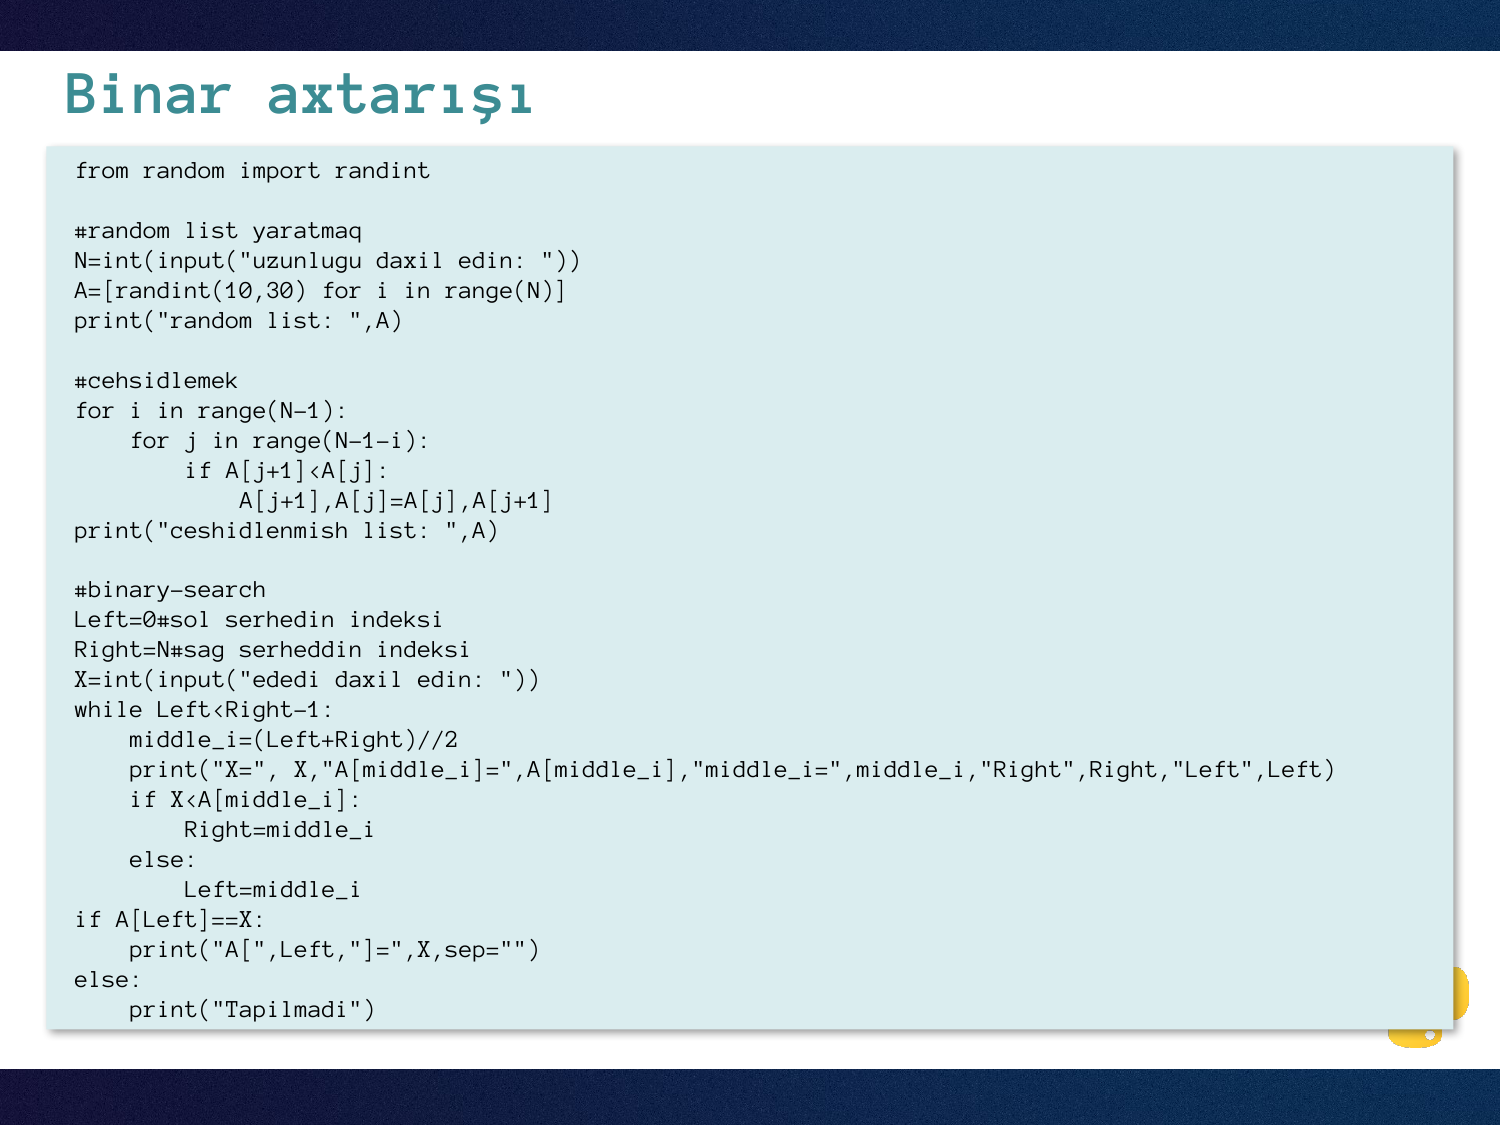

# Binar axtarışı
from random import randint

#random list yaratmaq
N=int(input("uzunlugu daxil edin: "))
A=[randint(10,30) for i in range(N)]
print("random list: ",A)

#cehsidlemek
for i in range(N-1):
    for j in range(N-1-i):
        if A[j+1]<A[j]:
            A[j+1],A[j]=A[j],A[j+1]
print("ceshidlenmish list: ",A)

#binary-search
Left=0#sol serhedin indeksi
Right=N#sag serheddin indeksi
X=int(input("ededi daxil edin: "))
while Left<Right-1:
    middle_i=(Left+Right)//2
    print("X=", X,"A[middle_i]=",A[middle_i],"middle_i=",middle_i,"Right",Right,"Left",Left)
    if X<A[middle_i]:
        Right=middle_i
    else:
        Left=middle_i
if A[Left]==X:
    print("A[",Left,"]=",X,sep="")
else:
    print("Tapilmadi")